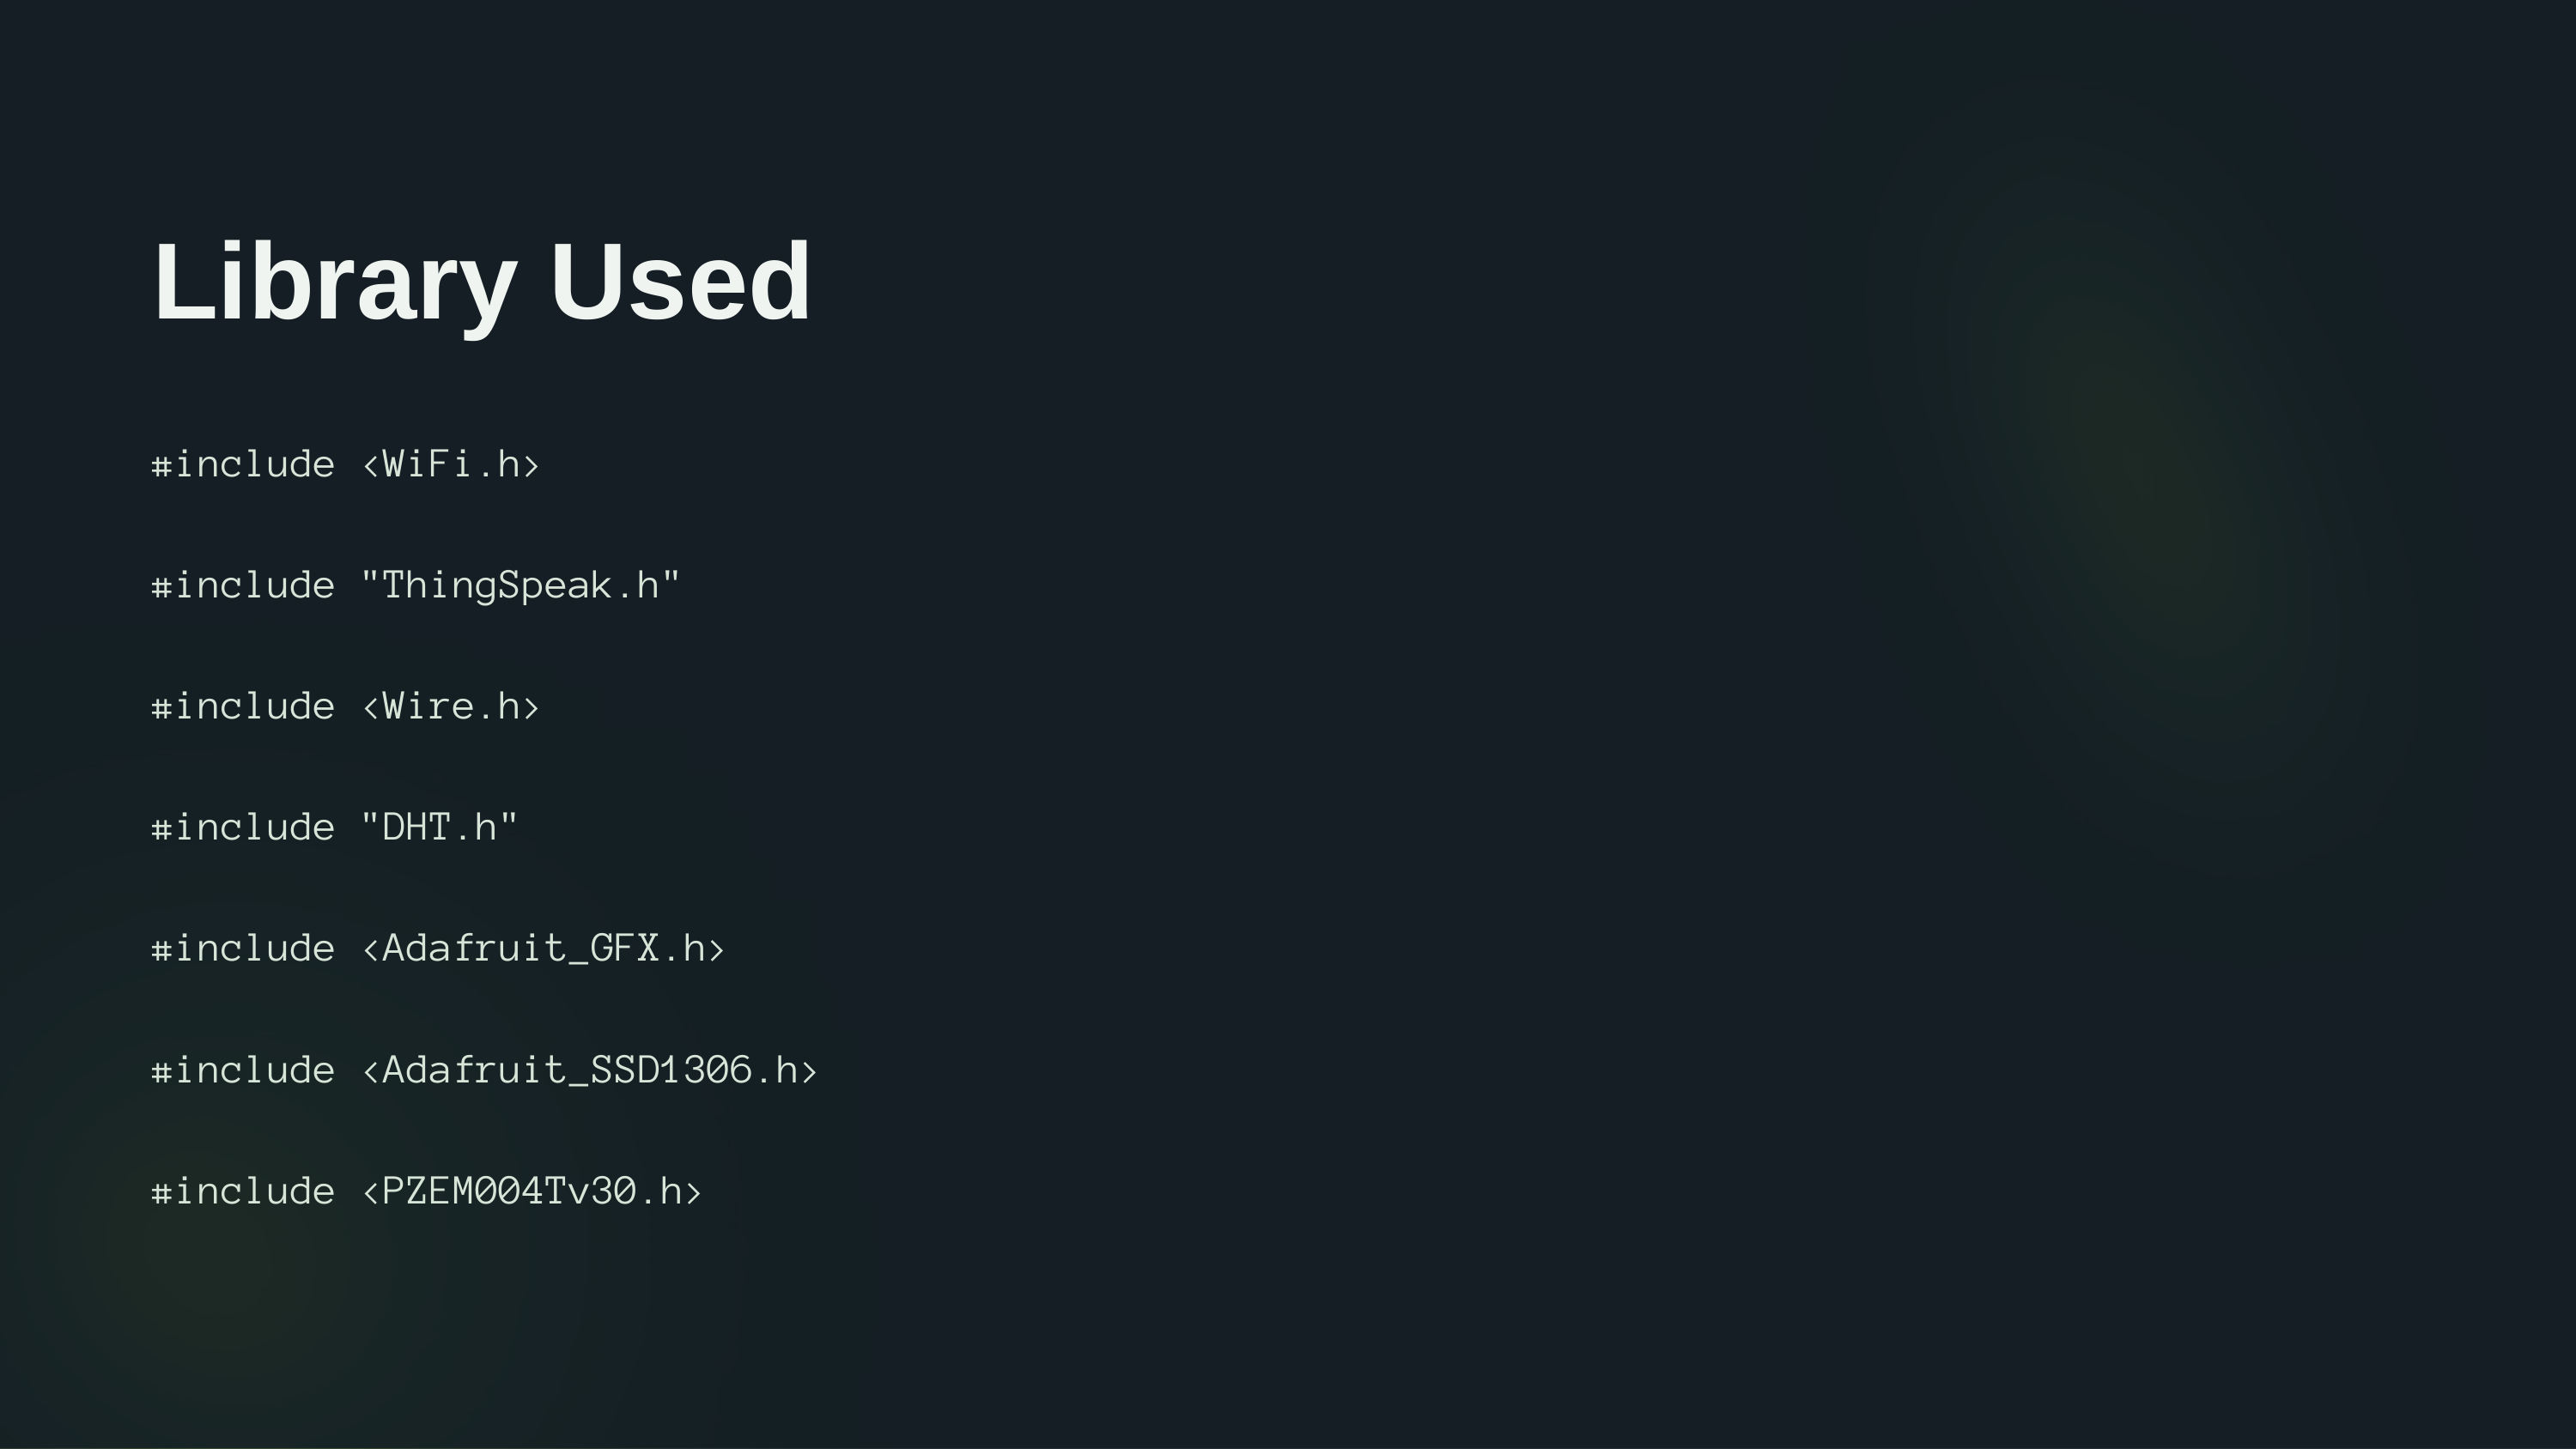

Library Used
#include <WiFi.h>
#include "ThingSpeak.h"
#include <Wire.h>
#include "DHT.h"
#include <Adafruit_GFX.h>
#include <Adafruit_SSD1306.h>
#include <PZEM004Tv30.h>